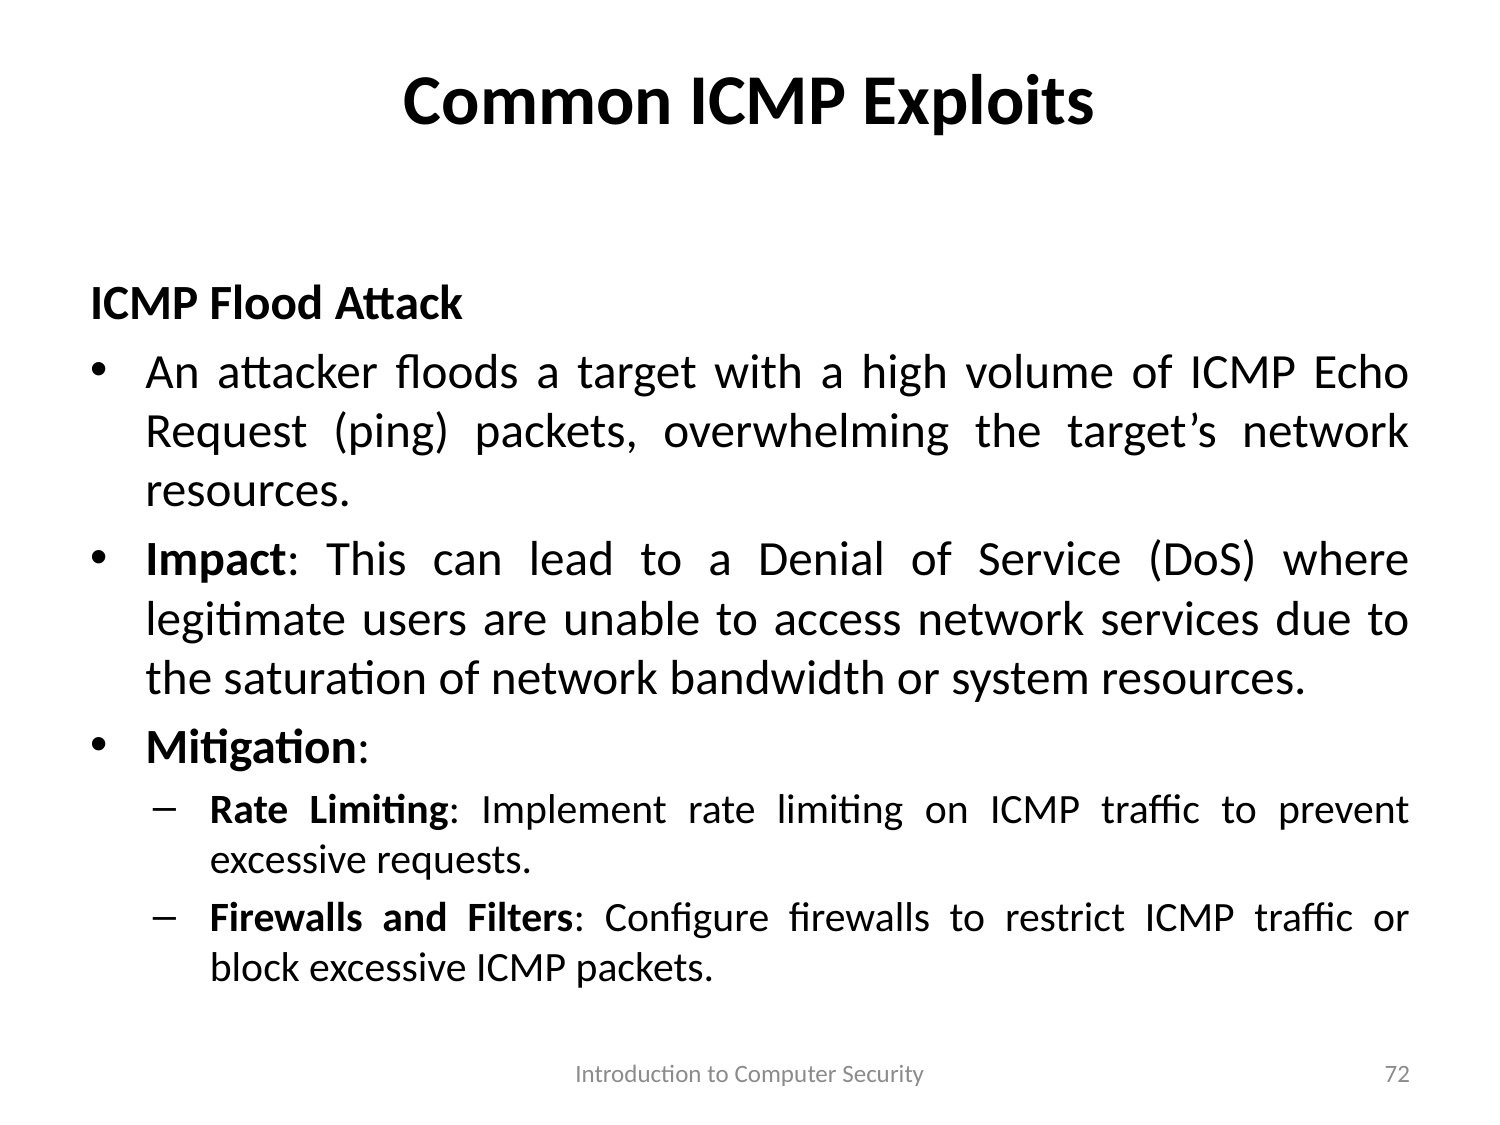

# Common ICMP Exploits
ICMP Flood Attack
An attacker floods a target with a high volume of ICMP Echo Request (ping) packets, overwhelming the target’s network resources.
Impact: This can lead to a Denial of Service (DoS) where legitimate users are unable to access network services due to the saturation of network bandwidth or system resources.
Mitigation:
Rate Limiting: Implement rate limiting on ICMP traffic to prevent excessive requests.
Firewalls and Filters: Configure firewalls to restrict ICMP traffic or block excessive ICMP packets.
Introduction to Computer Security
72